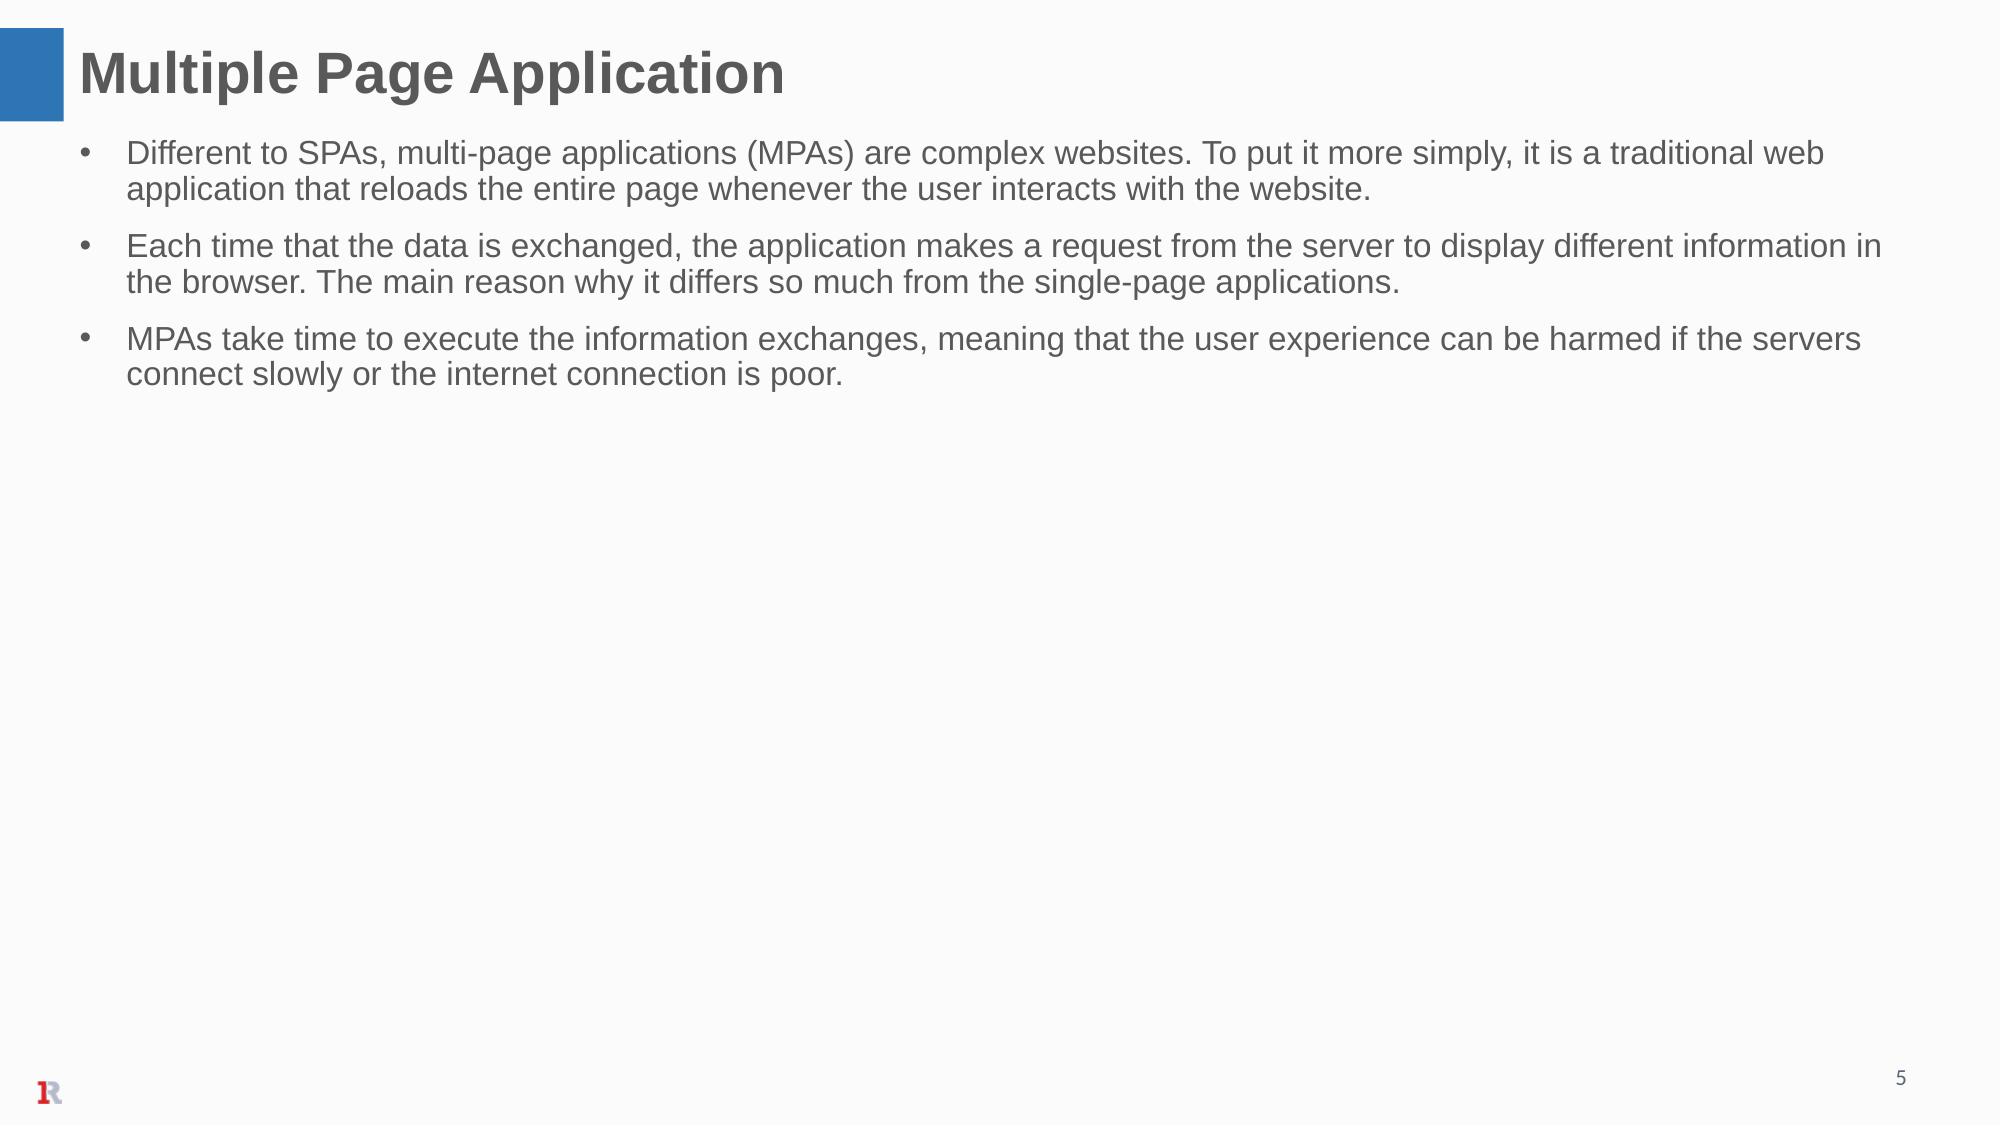

Multiple Page Application
Different to SPAs, multi-page applications (MPAs) are complex websites. To put it more simply, it is a traditional web application that reloads the entire page whenever the user interacts with the website.
Each time that the data is exchanged, the application makes a request from the server to display different information in the browser. The main reason why it differs so much from the single-page applications.
MPAs take time to execute the information exchanges, meaning that the user experience can be harmed if the servers connect slowly or the internet connection is poor.